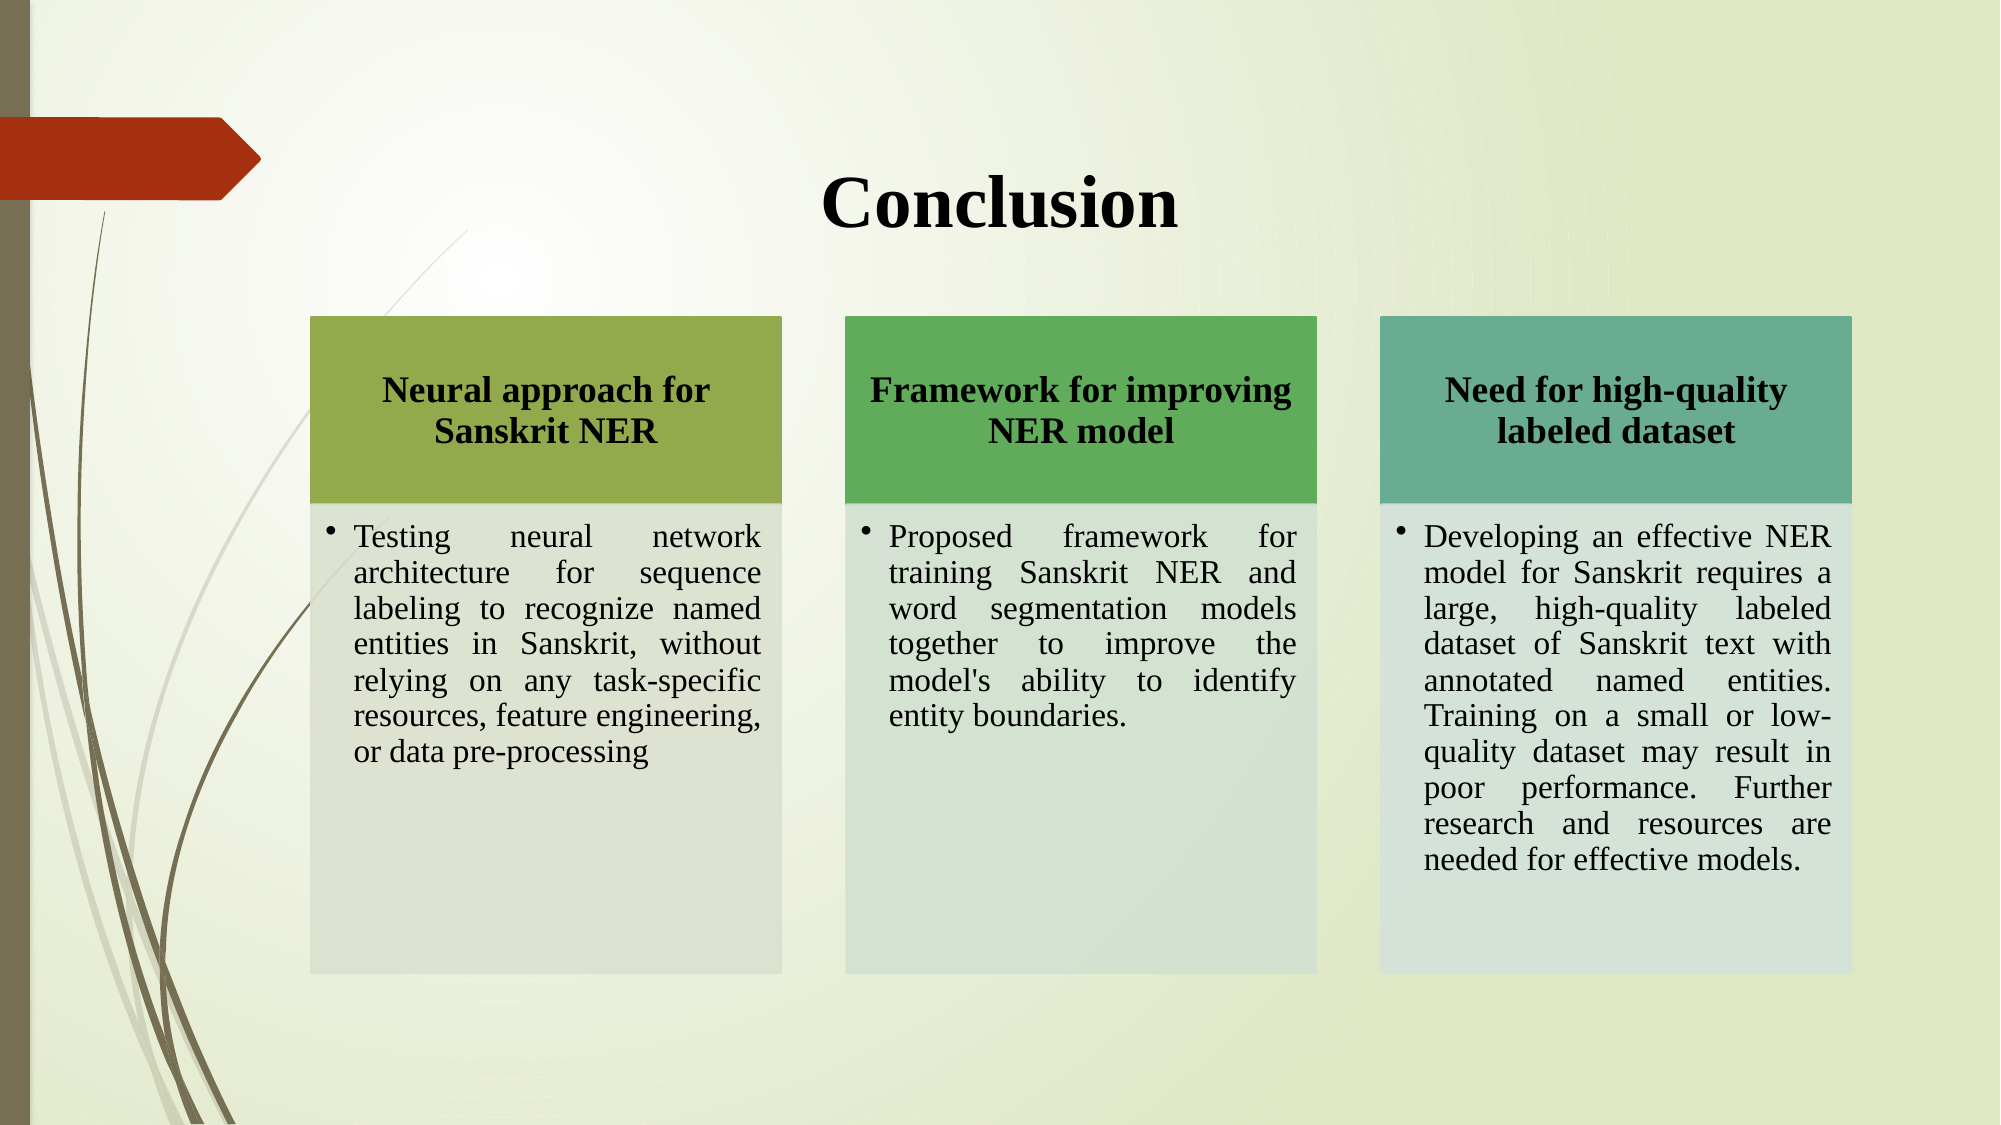

Conclusion
Neural approach for Sanskrit NER
Testing neural network architecture for sequence labeling to recognize named entities in Sanskrit, without relying on any task-specific resources, feature engineering, or data pre-processing
Framework for improving NER model
Proposed framework for training Sanskrit NER and word segmentation models together to improve the model's ability to identify entity boundaries.
Need for high-quality labeled dataset
Developing an effective NER model for Sanskrit requires a large, high-quality labeled dataset of Sanskrit text with annotated named entities. Training on a small or low-quality dataset may result in poor performance. Further research and resources are needed for effective models.